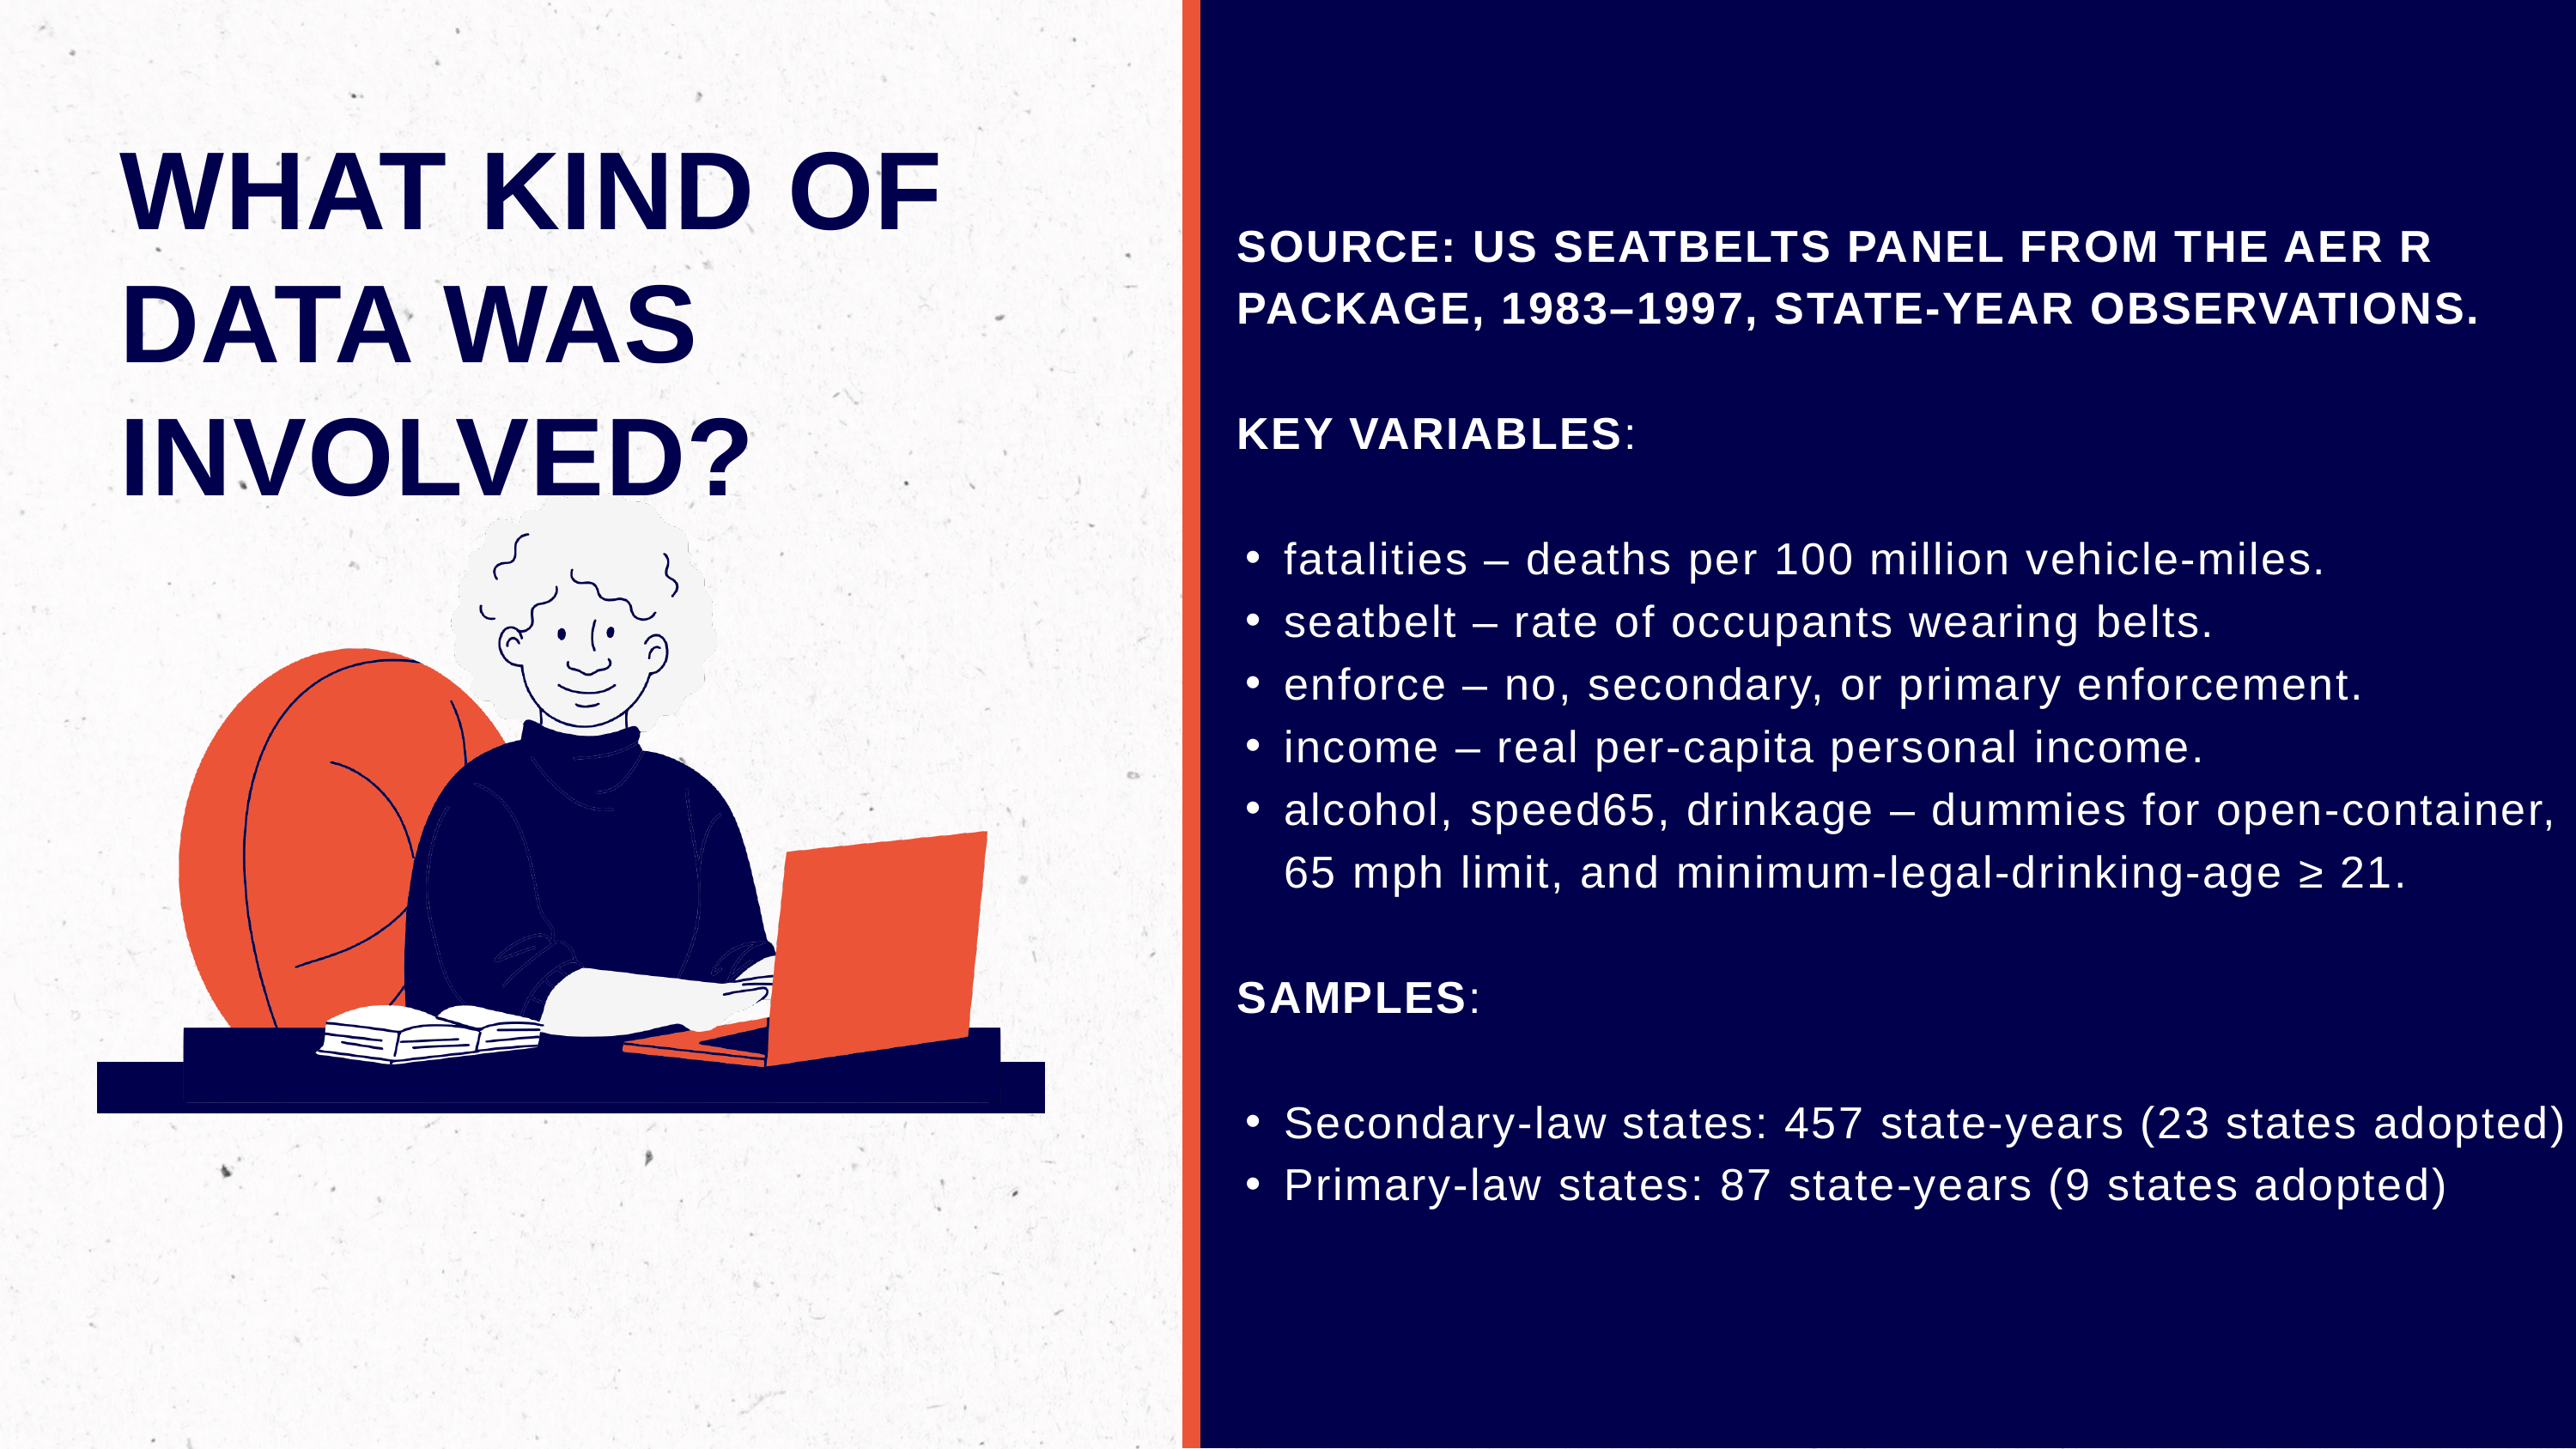

SOURCE: US SEATBELTS PANEL FROM THE AER R
  PACKAGE, 1983–1997, STATE‐YEAR OBSERVATIONS.

  KEY VARIABLES:

fatalities – deaths per 100 million vehicle‑miles.
seatbelt – rate of occupants wearing belts.
enforce – no, secondary, or primary enforcement.
income – real per‑capita personal income.
alcohol, speed65, drinkage – dummies for open‑container, 65 mph limit, and minimum‑legal‑drinking‑age ≥ 21.

  SAMPLES:

Secondary‐law states: 457 state-years (23 states adopted)
Primary‐law states: 87 state-years (9 states adopted)

WHAT KIND OF DATA WAS INVOLVED?